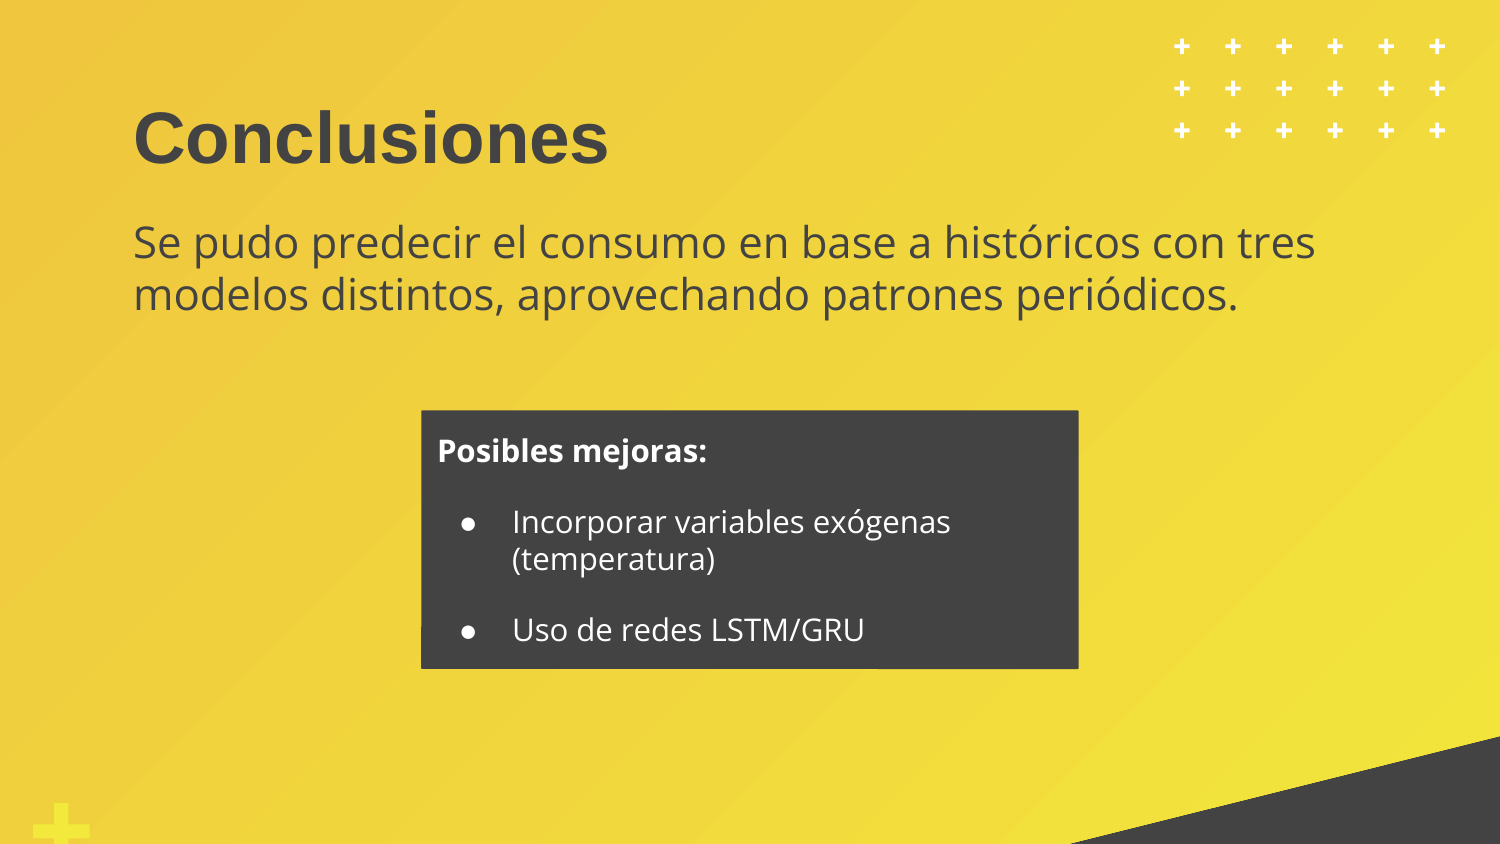

# Conclusiones
Se pudo predecir el consumo en base a históricos con tres modelos distintos, aprovechando patrones periódicos.
Posibles mejoras:
Incorporar variables exógenas (temperatura)
Uso de redes LSTM/GRU